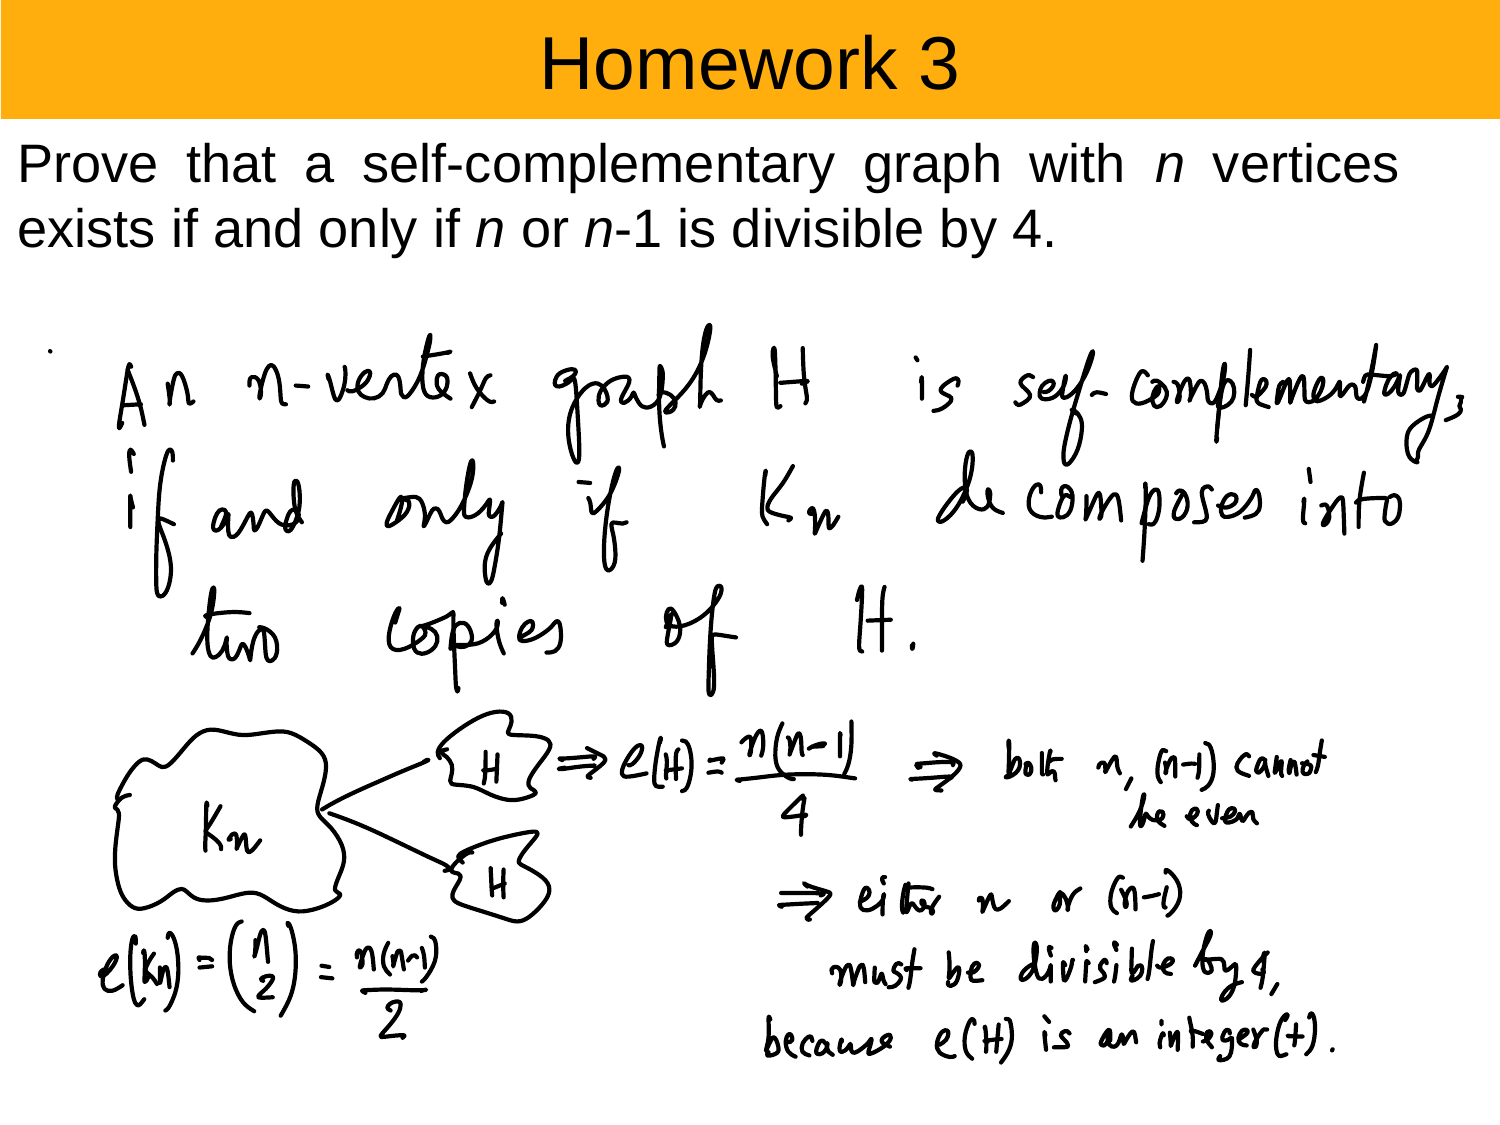

Homework 3
Prove that a self-complementary graph with n vertices exists if and only if n or n-1 is divisible by 4.